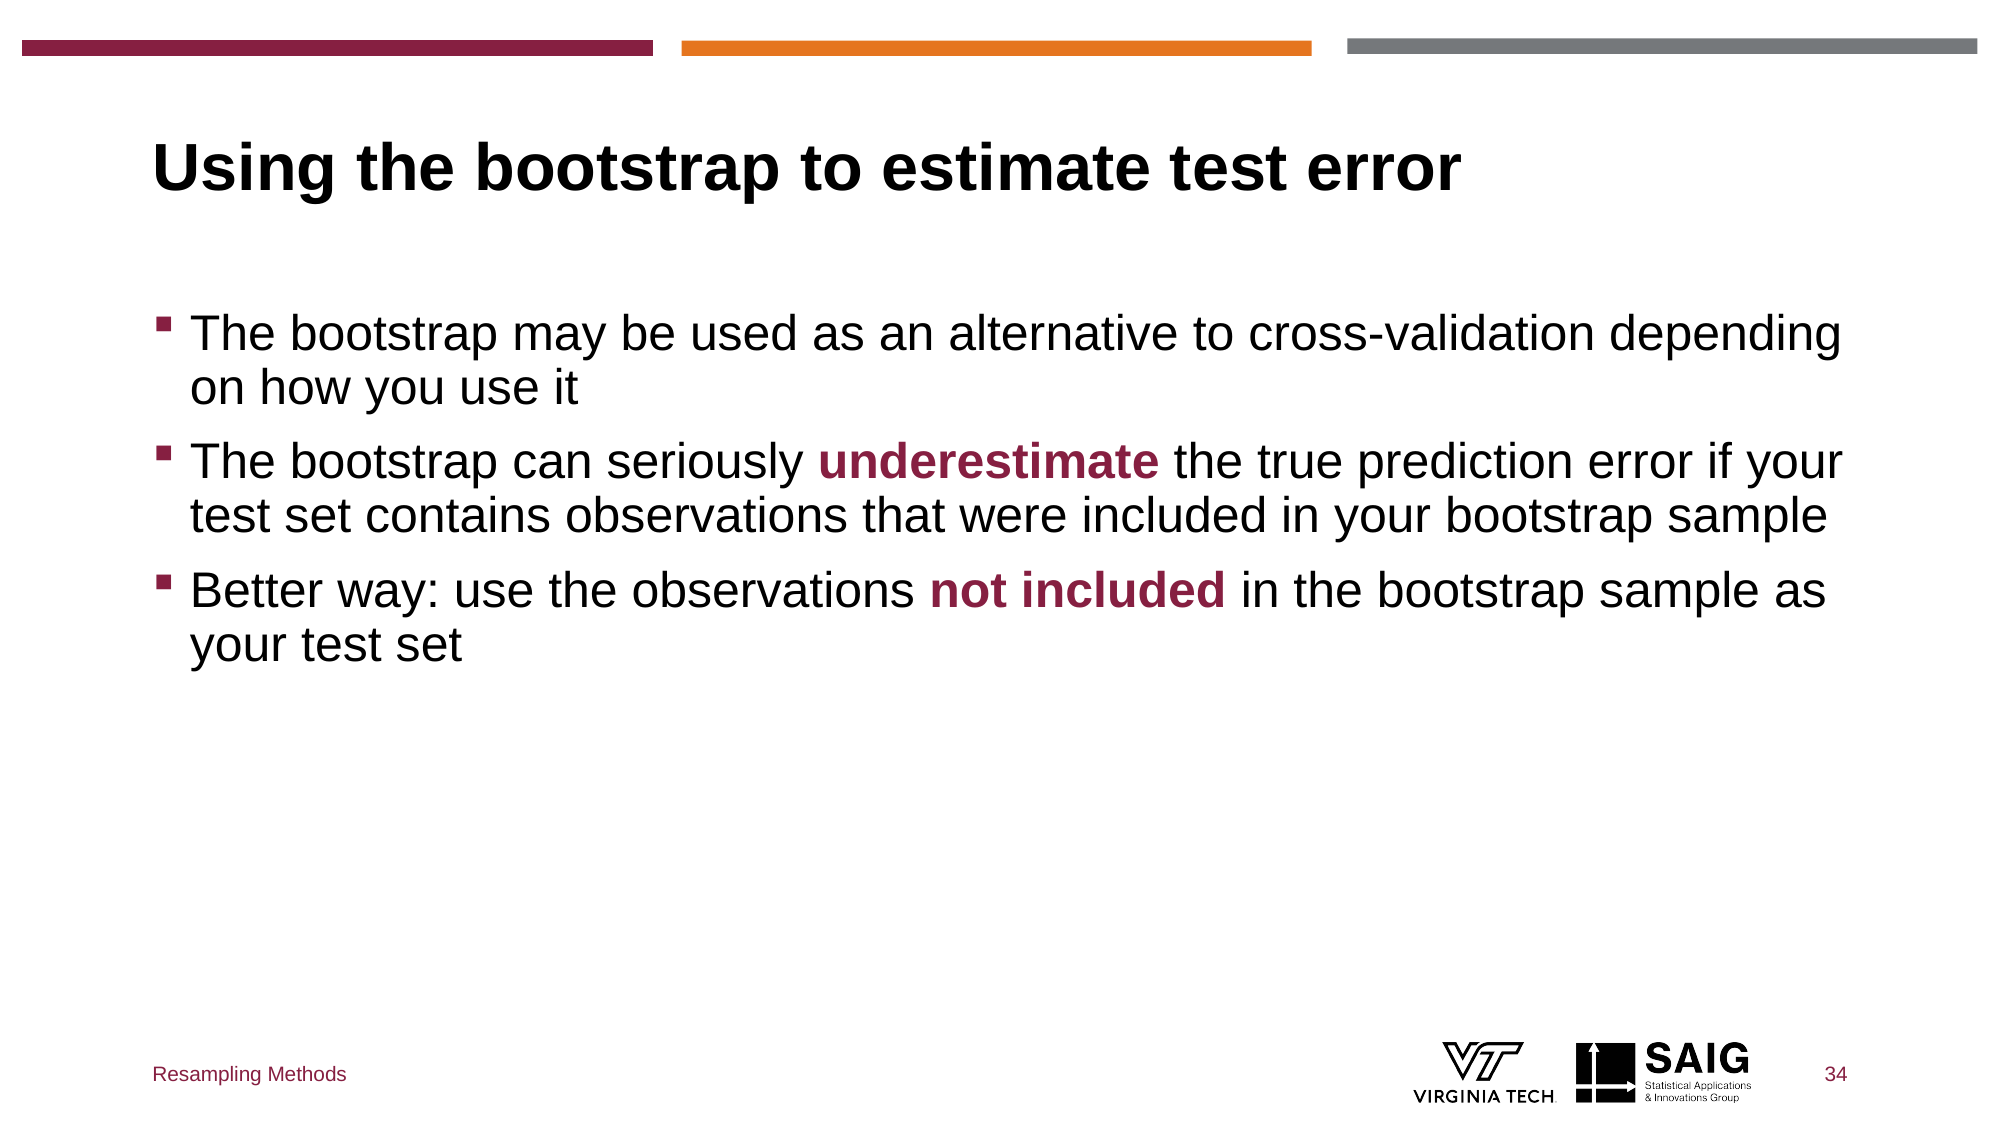

# Using the bootstrap to estimate test error
The bootstrap may be used as an alternative to cross-validation depending on how you use it
The bootstrap can seriously underestimate the true prediction error if your test set contains observations that were included in your bootstrap sample
Better way: use the observations not included in the bootstrap sample as your test set

Resampling Methods
34